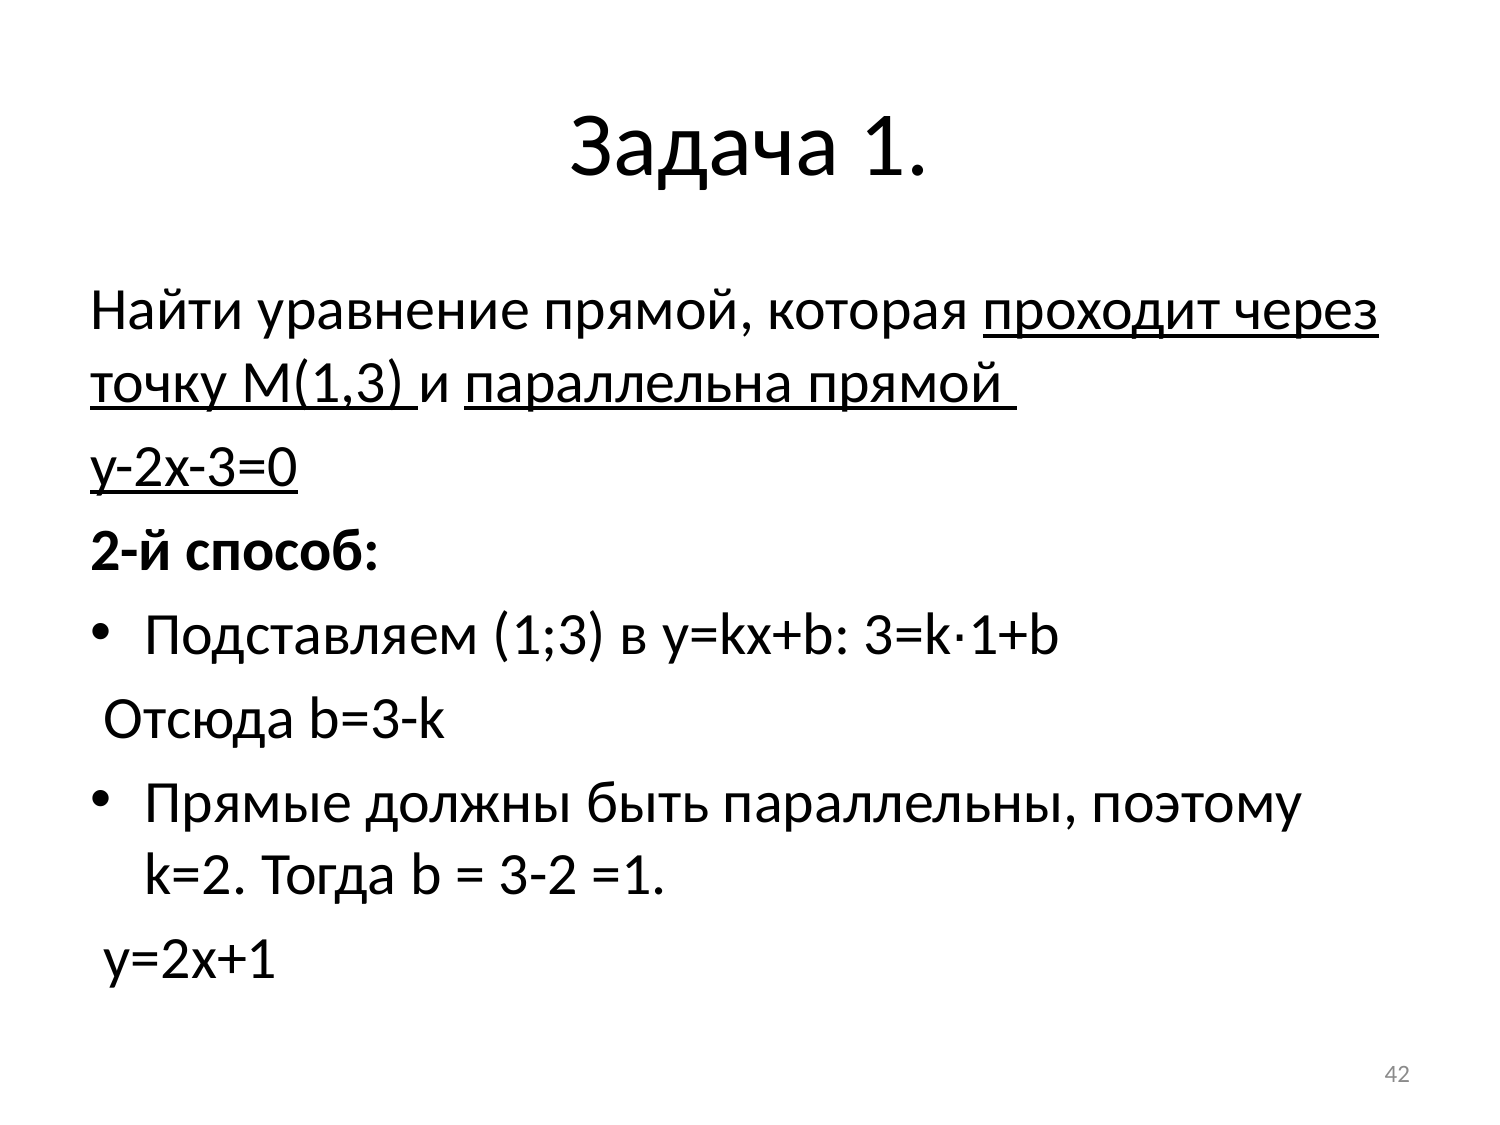

# Задача 1.
Найти уравнение прямой, которая проходит через точку M(1,3) и параллельна прямой
y-2x-3=0
2-й способ:
Подставляем (1;3) в y=kx+b: 3=k∙1+b
 Отсюда b=3-k
Прямые должны быть параллельны, поэтому k=2. Тогда b = 3-2 =1.
 y=2x+1

42